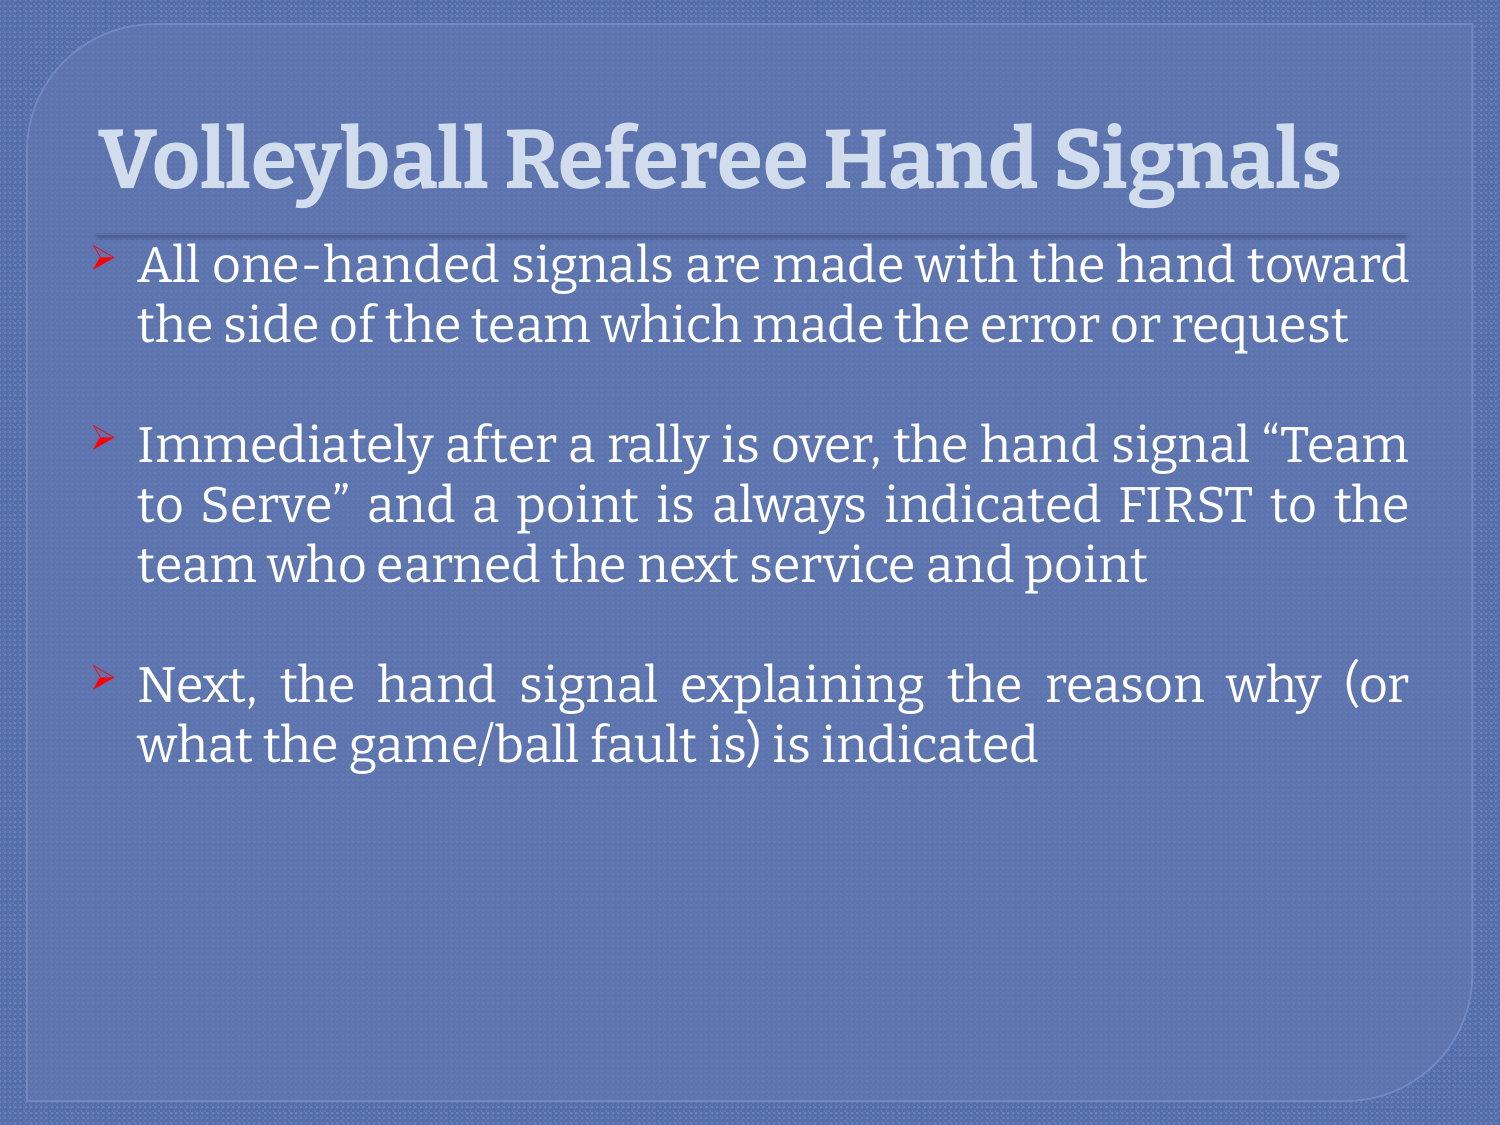

# Volleyball Referee Hand Signals
All one-handed signals are made with the hand toward the side of the team which made the error or request

Immediately after a rally is over, the hand signal “Team to Serve” and a point is always indicated FIRST to the team who earned the next service and point

Next, the hand signal explaining the reason why (or what the game/ball fault is) is indicated